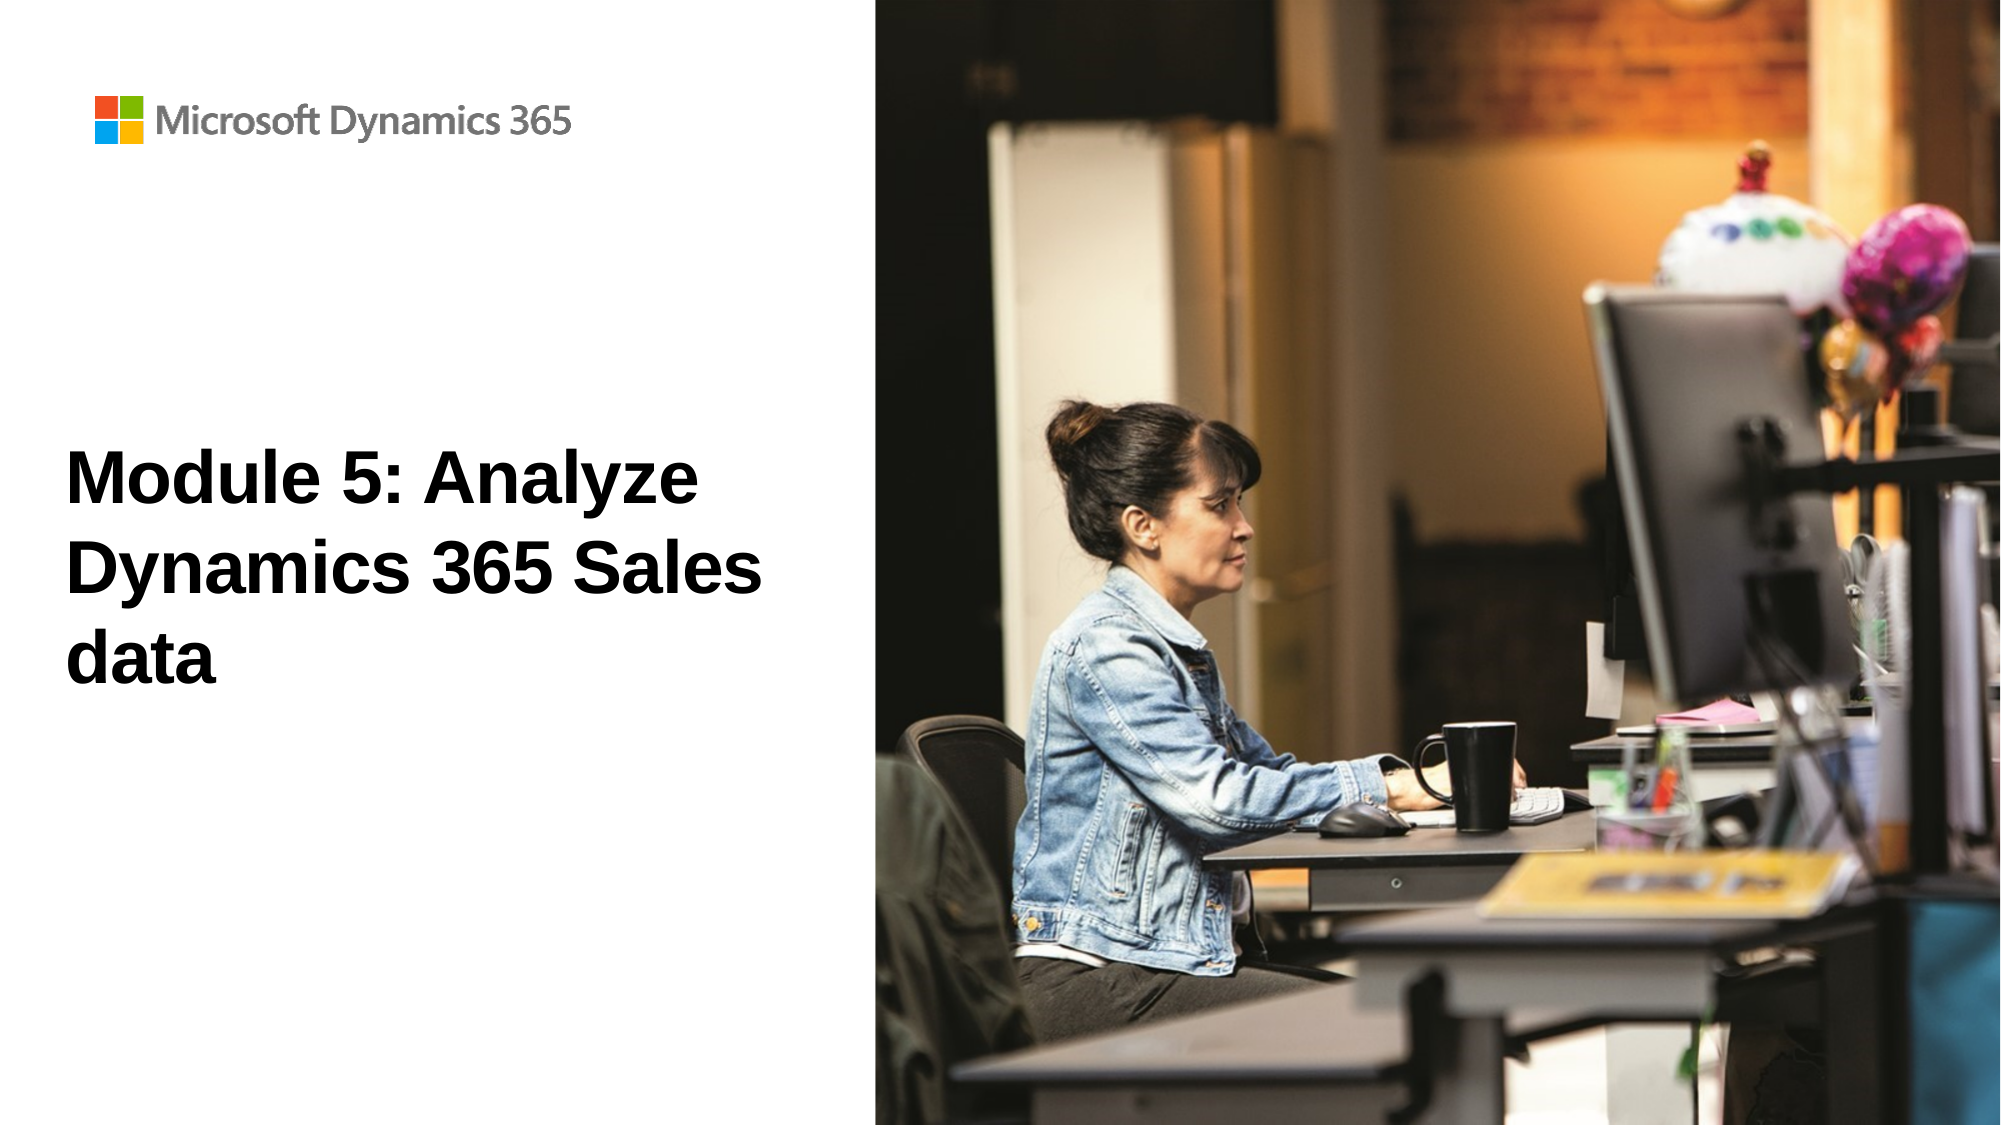

# Module 5: Analyze Dynamics 365 Sales data